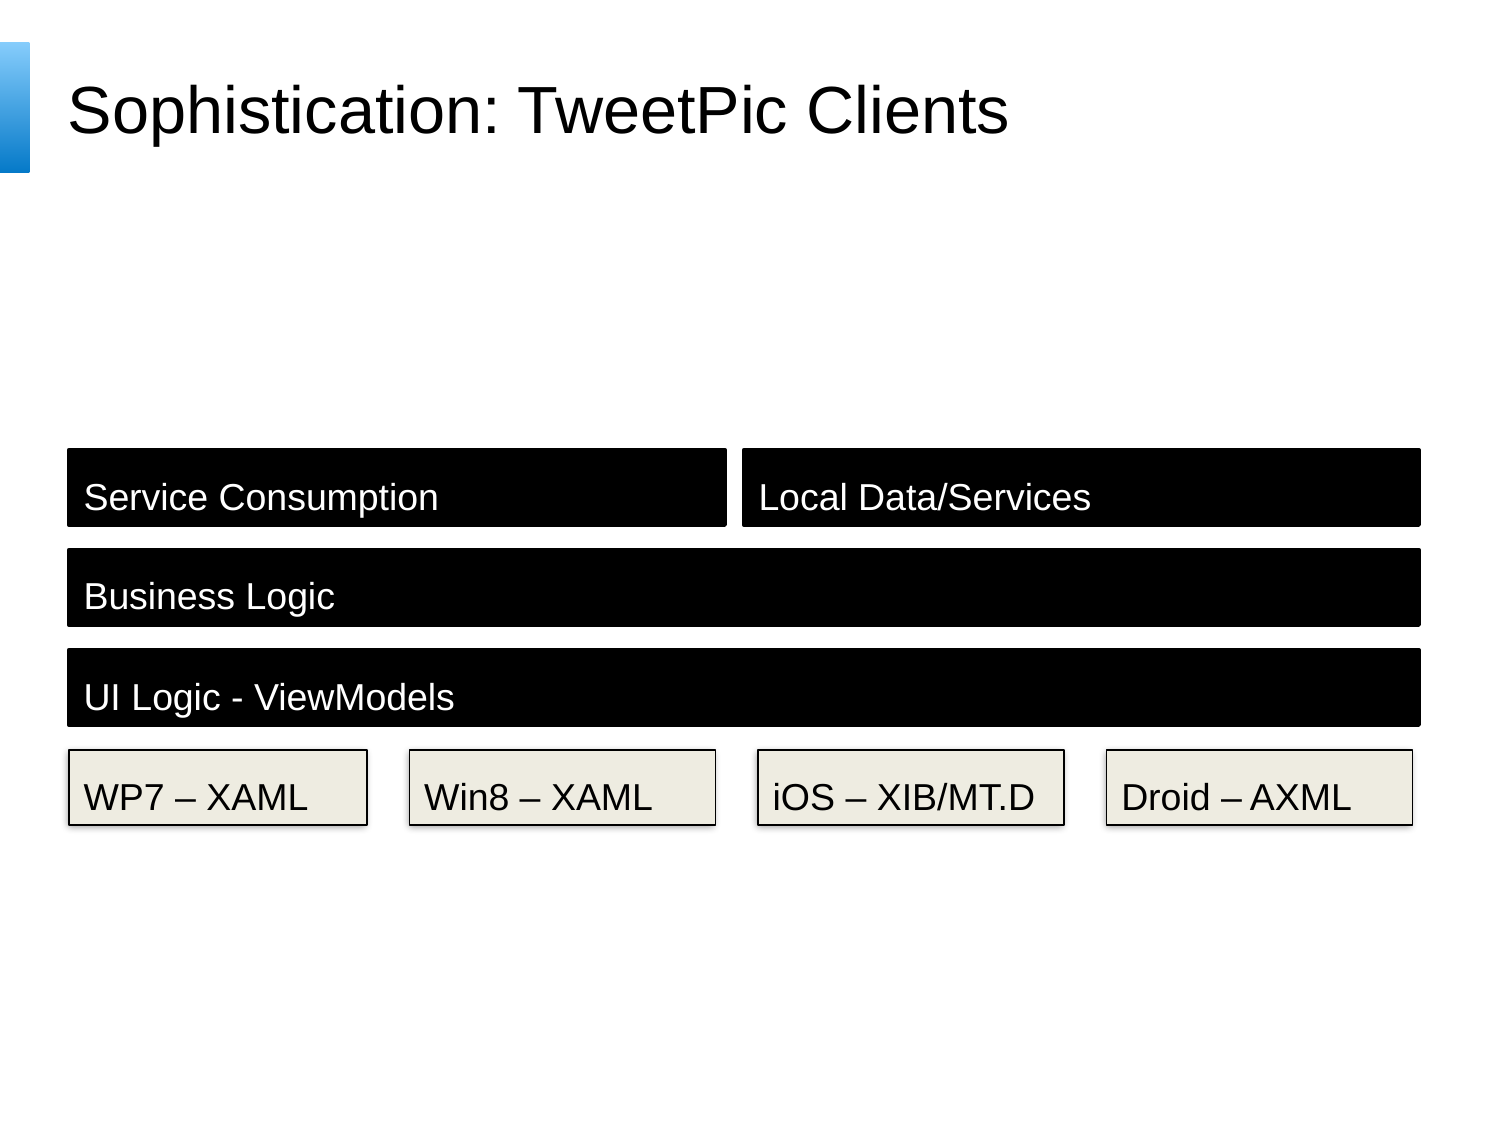

# Sophistication: TweetPic Clients

Service Consumption
Local Data/Services
Business Logic
UI Logic - ViewModels
WP7 – XAML
Win8 – XAML
iOS – XIB/MT.D
Droid – AXML